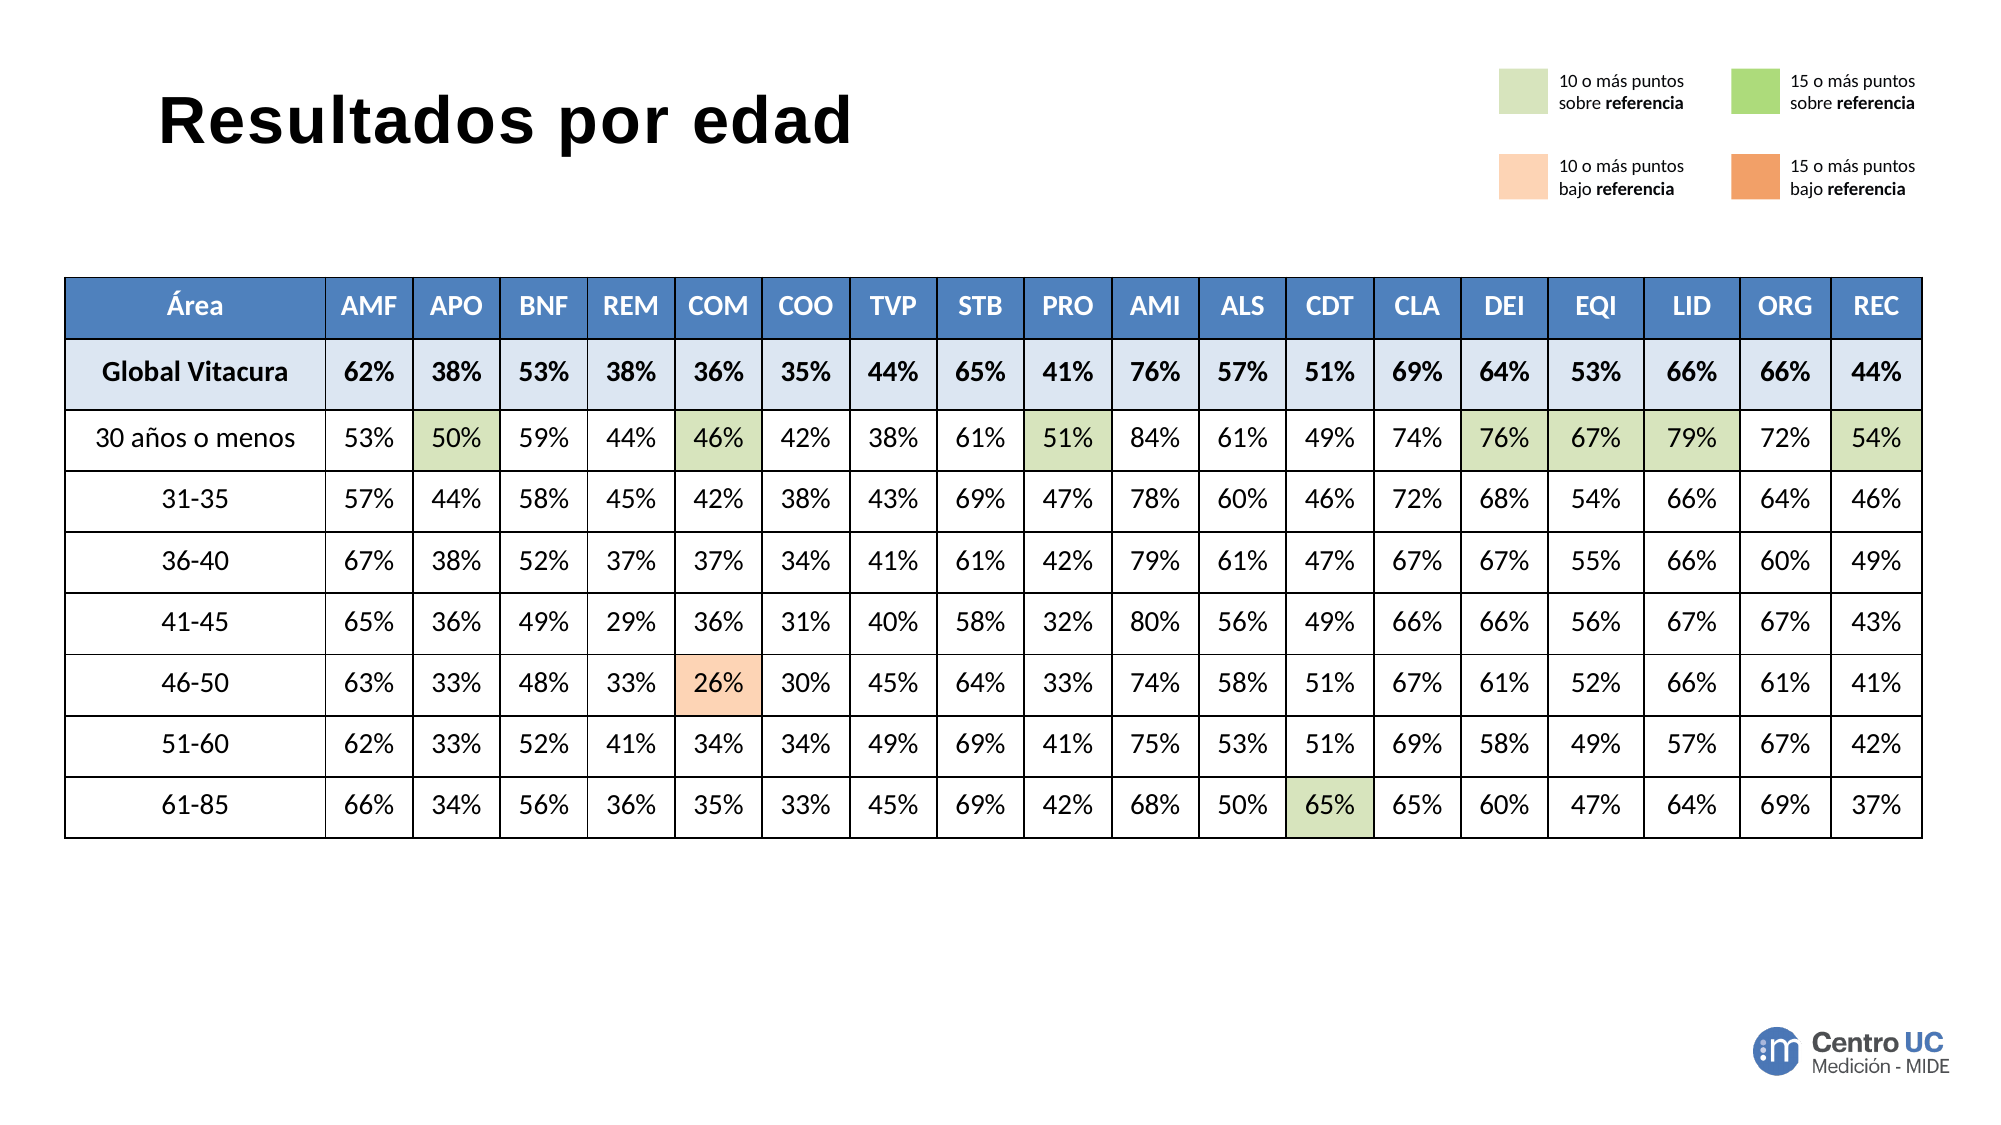

10 o más puntos sobre referencia
15 o más puntos sobre referencia
# Resultados por edad

10 o más puntos bajo referencia
15 o más puntos bajo referencia

| Área | AMF | APO | BNF | REM | COM | COO | TVP | STB | PRO | AMI | ALS | CDT | CLA | DEI | EQI | LID | ORG | REC |
| --- | --- | --- | --- | --- | --- | --- | --- | --- | --- | --- | --- | --- | --- | --- | --- | --- | --- | --- |
| Global Vitacura | 62% | 38% | 53% | 38% | 36% | 35% | 44% | 65% | 41% | 76% | 57% | 51% | 69% | 64% | 53% | 66% | 66% | 44% |
| 30 años o menos | 53% | 50% | 59% | 44% | 46% | 42% | 38% | 61% | 51% | 84% | 61% | 49% | 74% | 76% | 67% | 79% | 72% | 54% |
| 31-35 | 57% | 44% | 58% | 45% | 42% | 38% | 43% | 69% | 47% | 78% | 60% | 46% | 72% | 68% | 54% | 66% | 64% | 46% |
| 36-40 | 67% | 38% | 52% | 37% | 37% | 34% | 41% | 61% | 42% | 79% | 61% | 47% | 67% | 67% | 55% | 66% | 60% | 49% |
| 41-45 | 65% | 36% | 49% | 29% | 36% | 31% | 40% | 58% | 32% | 80% | 56% | 49% | 66% | 66% | 56% | 67% | 67% | 43% |
| 46-50 | 63% | 33% | 48% | 33% | 26% | 30% | 45% | 64% | 33% | 74% | 58% | 51% | 67% | 61% | 52% | 66% | 61% | 41% |
| 51-60 | 62% | 33% | 52% | 41% | 34% | 34% | 49% | 69% | 41% | 75% | 53% | 51% | 69% | 58% | 49% | 57% | 67% | 42% |
| 61-85 | 66% | 34% | 56% | 36% | 35% | 33% | 45% | 69% | 42% | 68% | 50% | 65% | 65% | 60% | 47% | 64% | 69% | 37% |